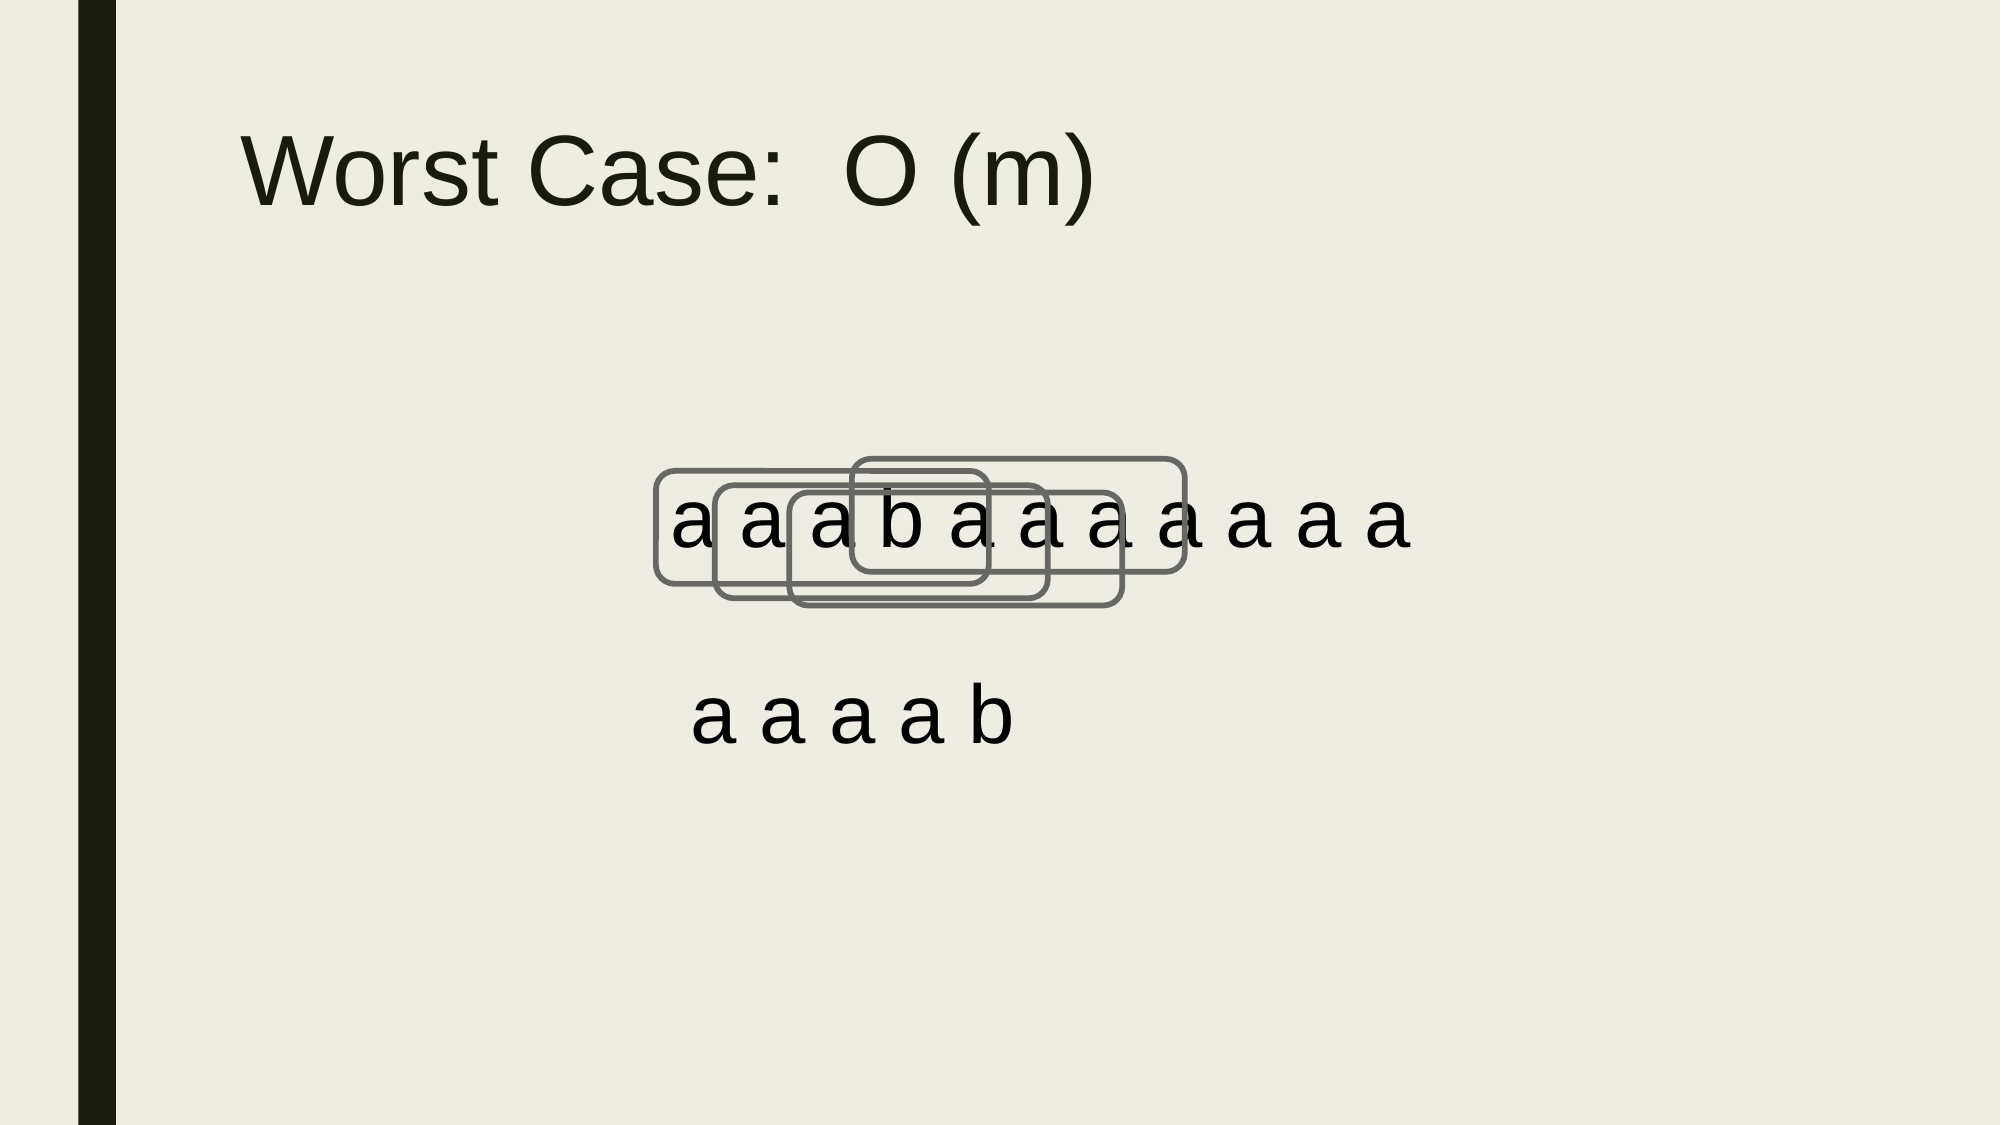

# Worst Case:  O (m)
 a a a b a a a a a a a

a a a a b